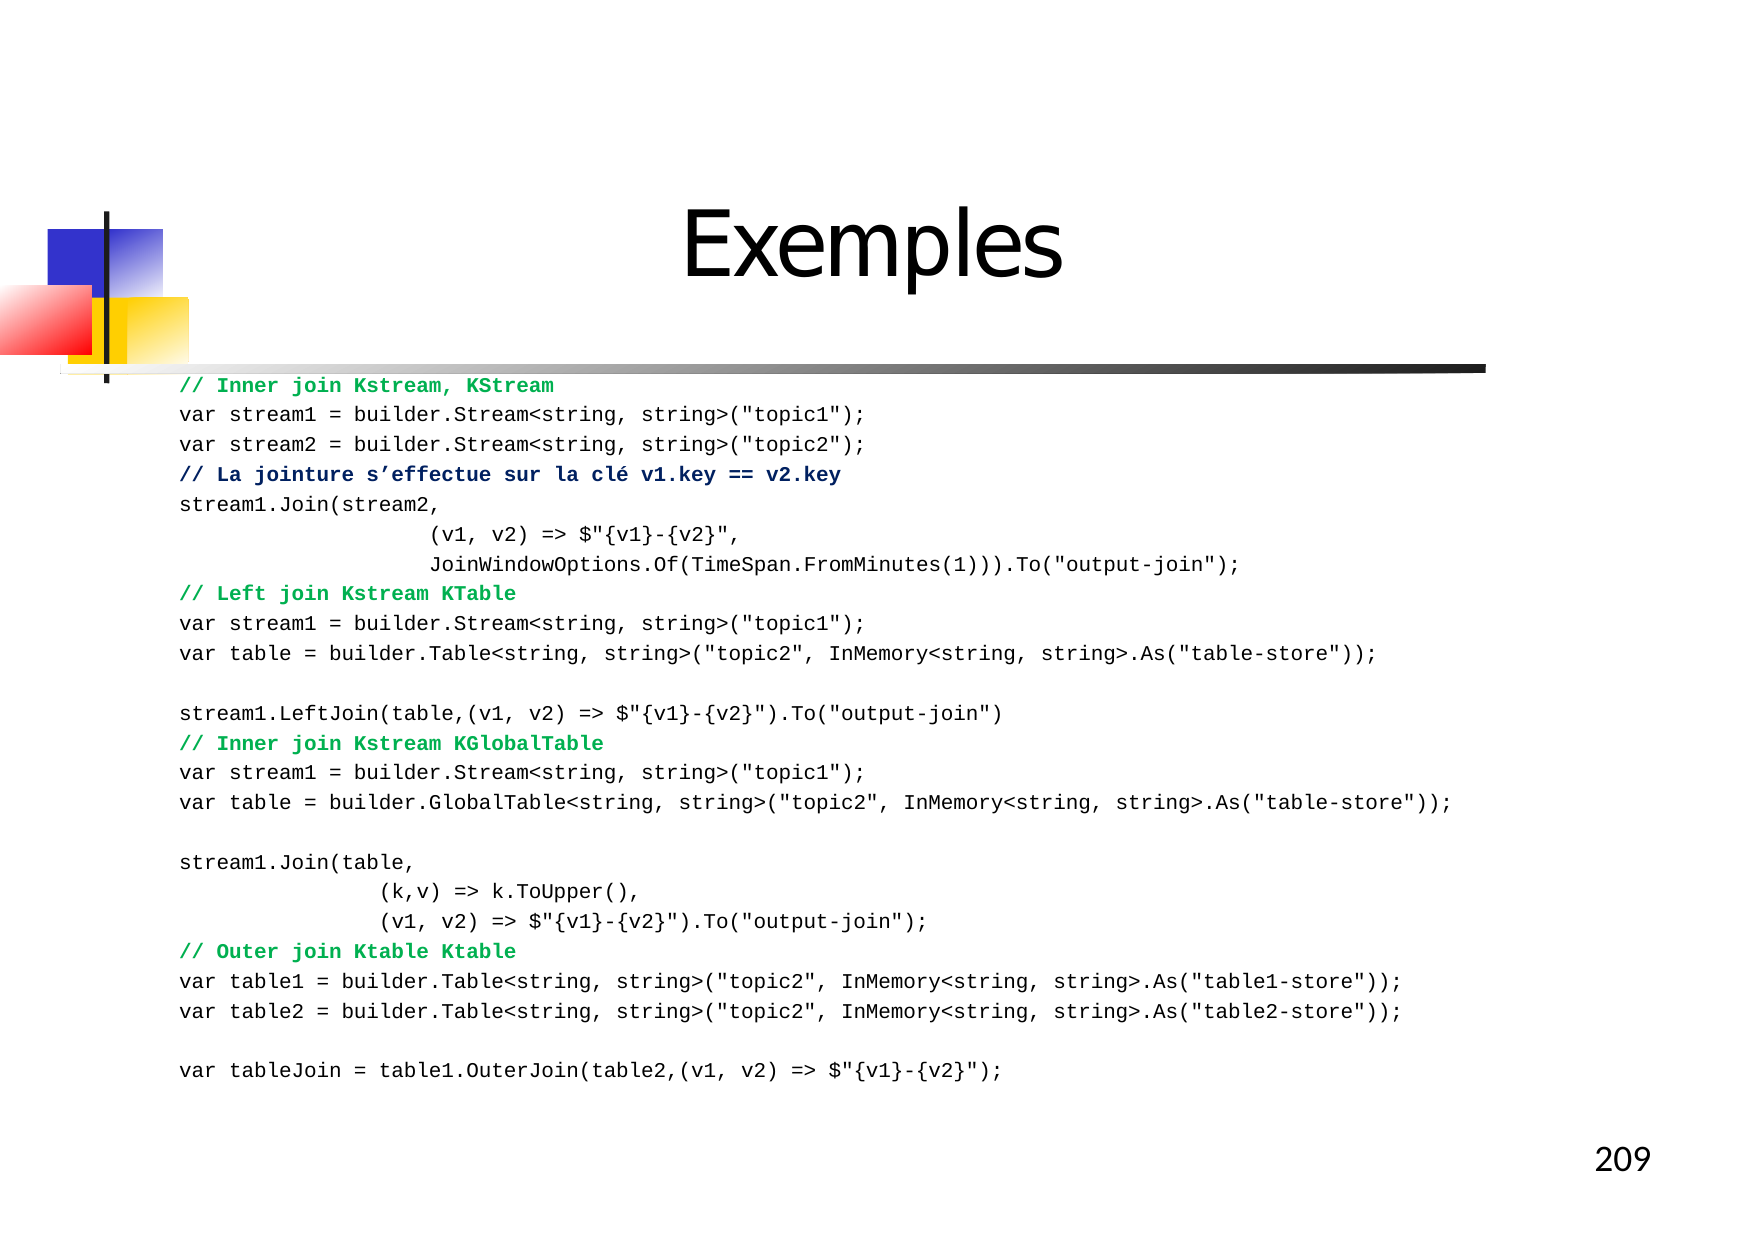

Exemples
// Inner join Kstream, KStream
var stream1 = builder.Stream<string, string>("topic1");
var stream2 = builder.Stream<string, string>("topic2");
// La jointure s’effectue sur la clé v1.key == v2.key
stream1.Join(stream2,
                    (v1, v2) => $"{v1}-{v2}",
                    JoinWindowOptions.Of(TimeSpan.FromMinutes(1))).To("output-join");
// Left join Kstream KTable
var stream1 = builder.Stream<string, string>("topic1");
var table = builder.Table<string, string>("topic2", InMemory<string, string>.As("table-store"));

stream1.LeftJoin(table,(v1, v2) => $"{v1}-{v2}").To("output-join")
// Inner join Kstream KGlobalTable
var stream1 = builder.Stream<string, string>("topic1");
var table = builder.GlobalTable<string, string>("topic2", InMemory<string, string>.As("table-store"));

stream1.Join(table,
                (k,v) => k.ToUpper(),
                (v1, v2) => $"{v1}-{v2}").To("output-join");
// Outer join Ktable Ktable
var table1 = builder.Table<string, string>("topic2", InMemory<string, string>.As("table1-store"));
var table2 = builder.Table<string, string>("topic2", InMemory<string, string>.As("table2-store"));

var tableJoin = table1.OuterJoin(table2,(v1, v2) => $"{v1}-{v2}");